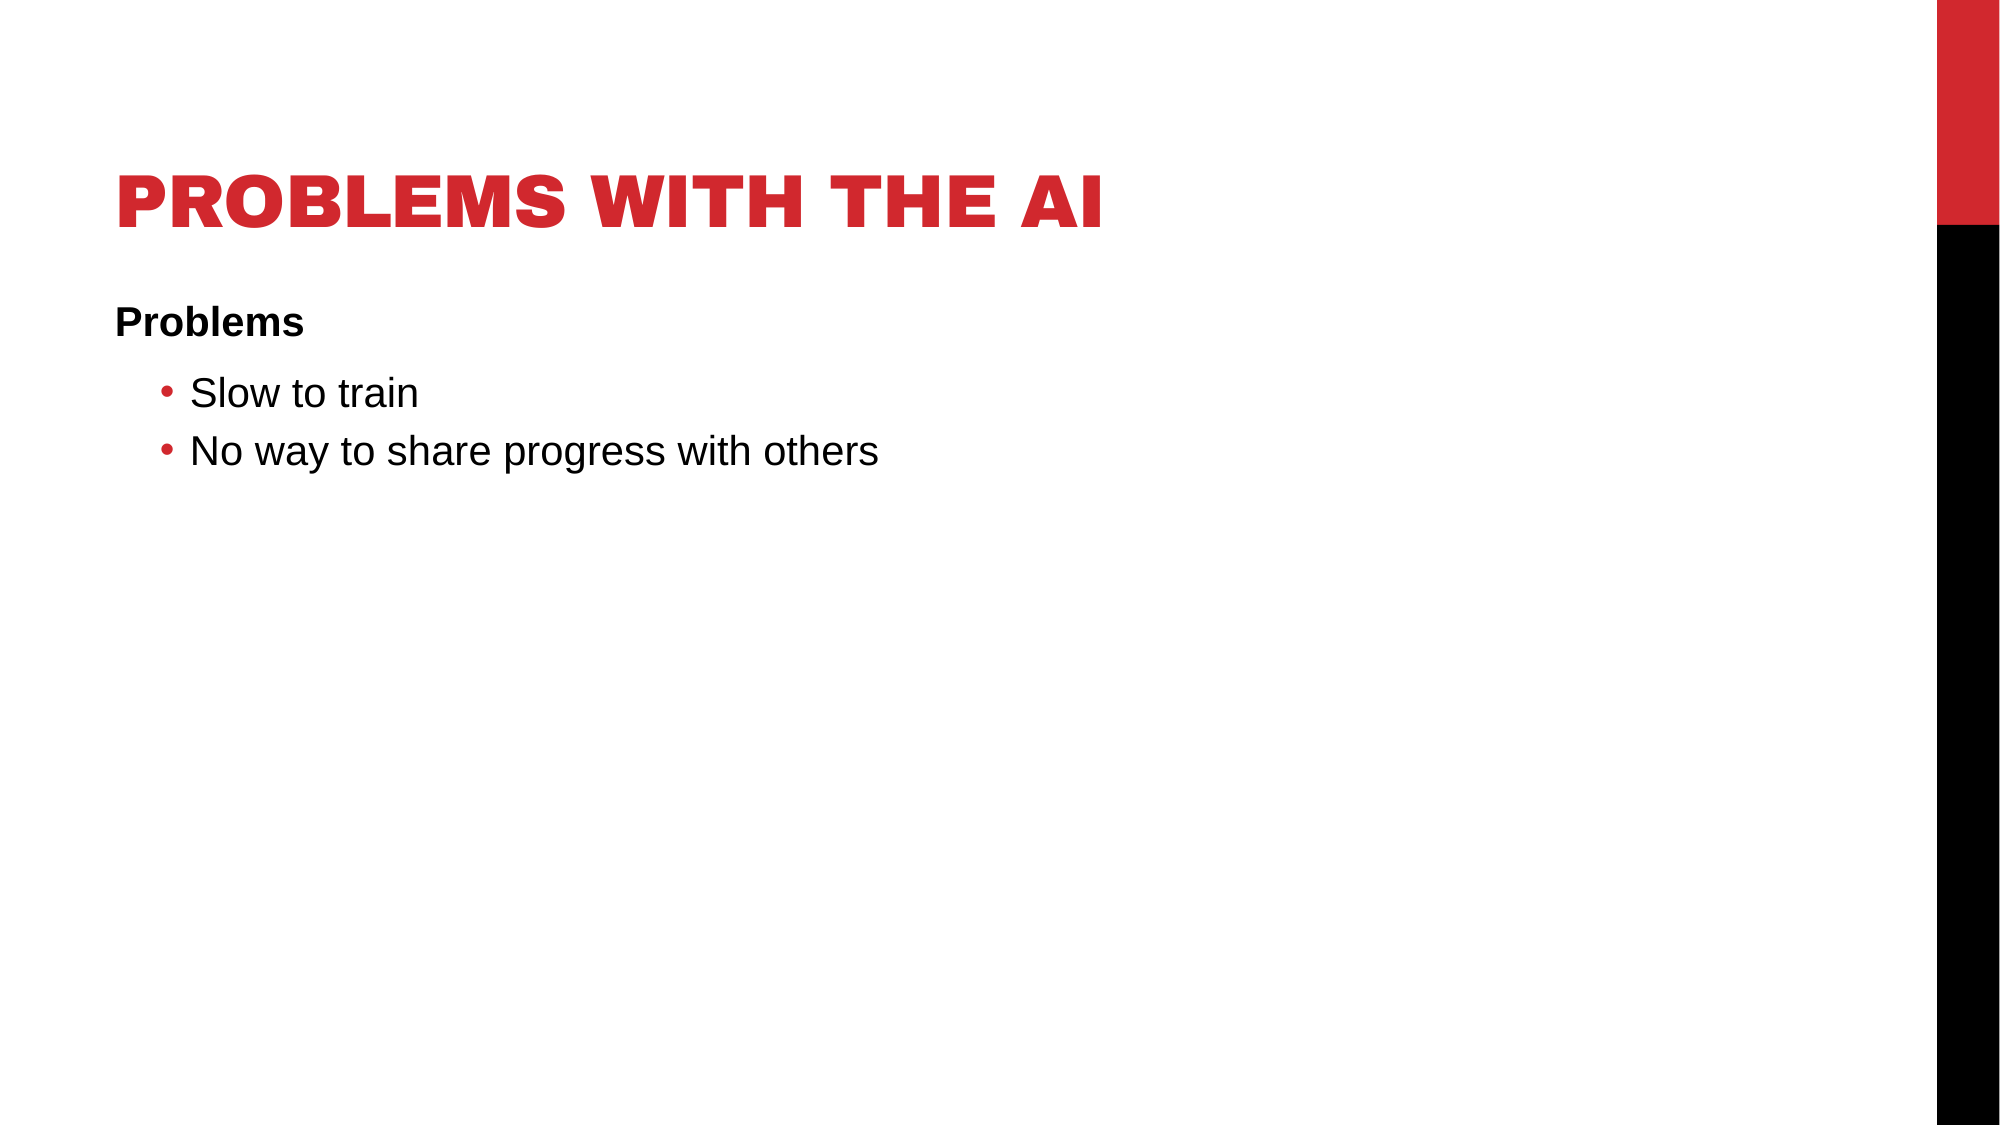

# Problems With the AI
Problems
Slow to train
No way to share progress with others